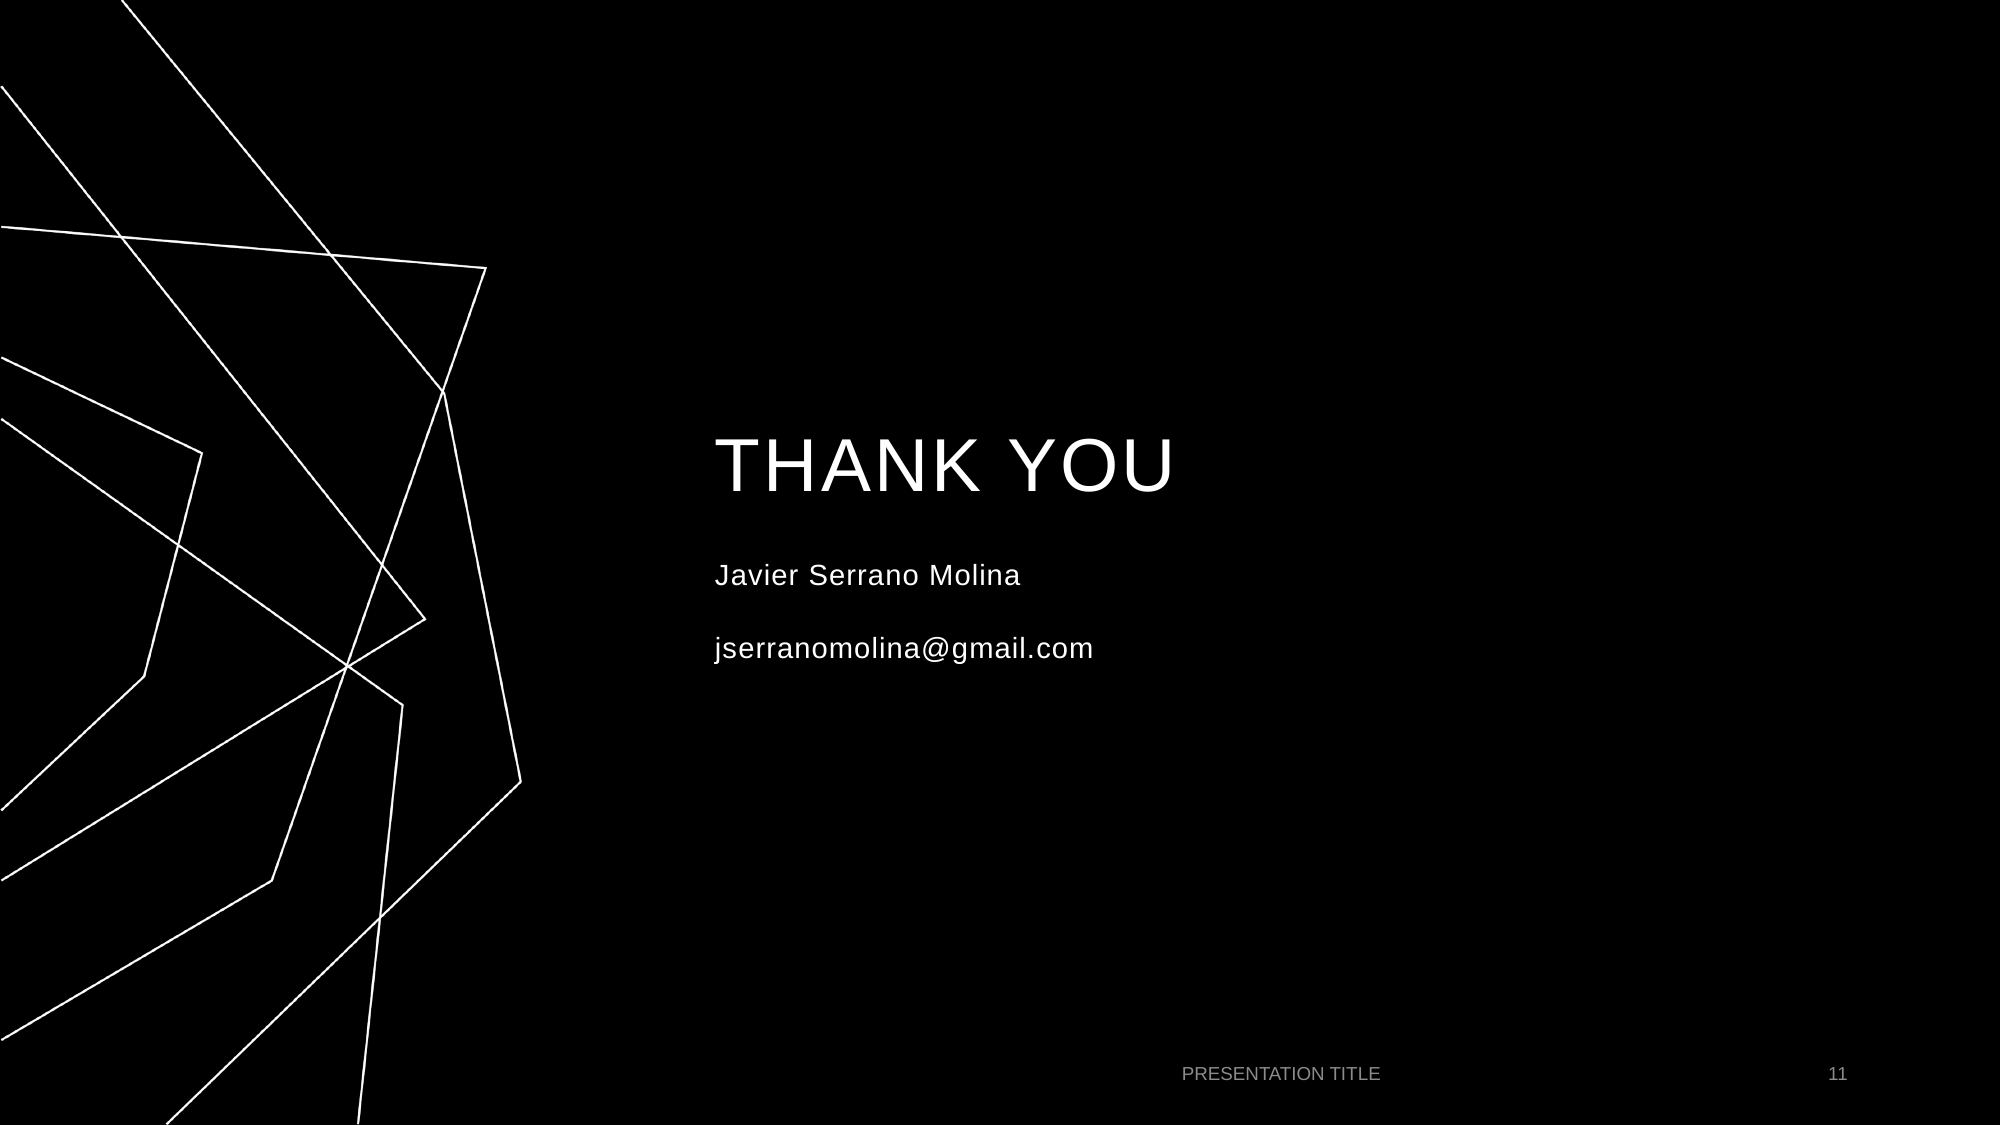

# THANK YOU
Javier Serrano Molina
jserranomolina@gmail.com
PRESENTATION TITLE
11